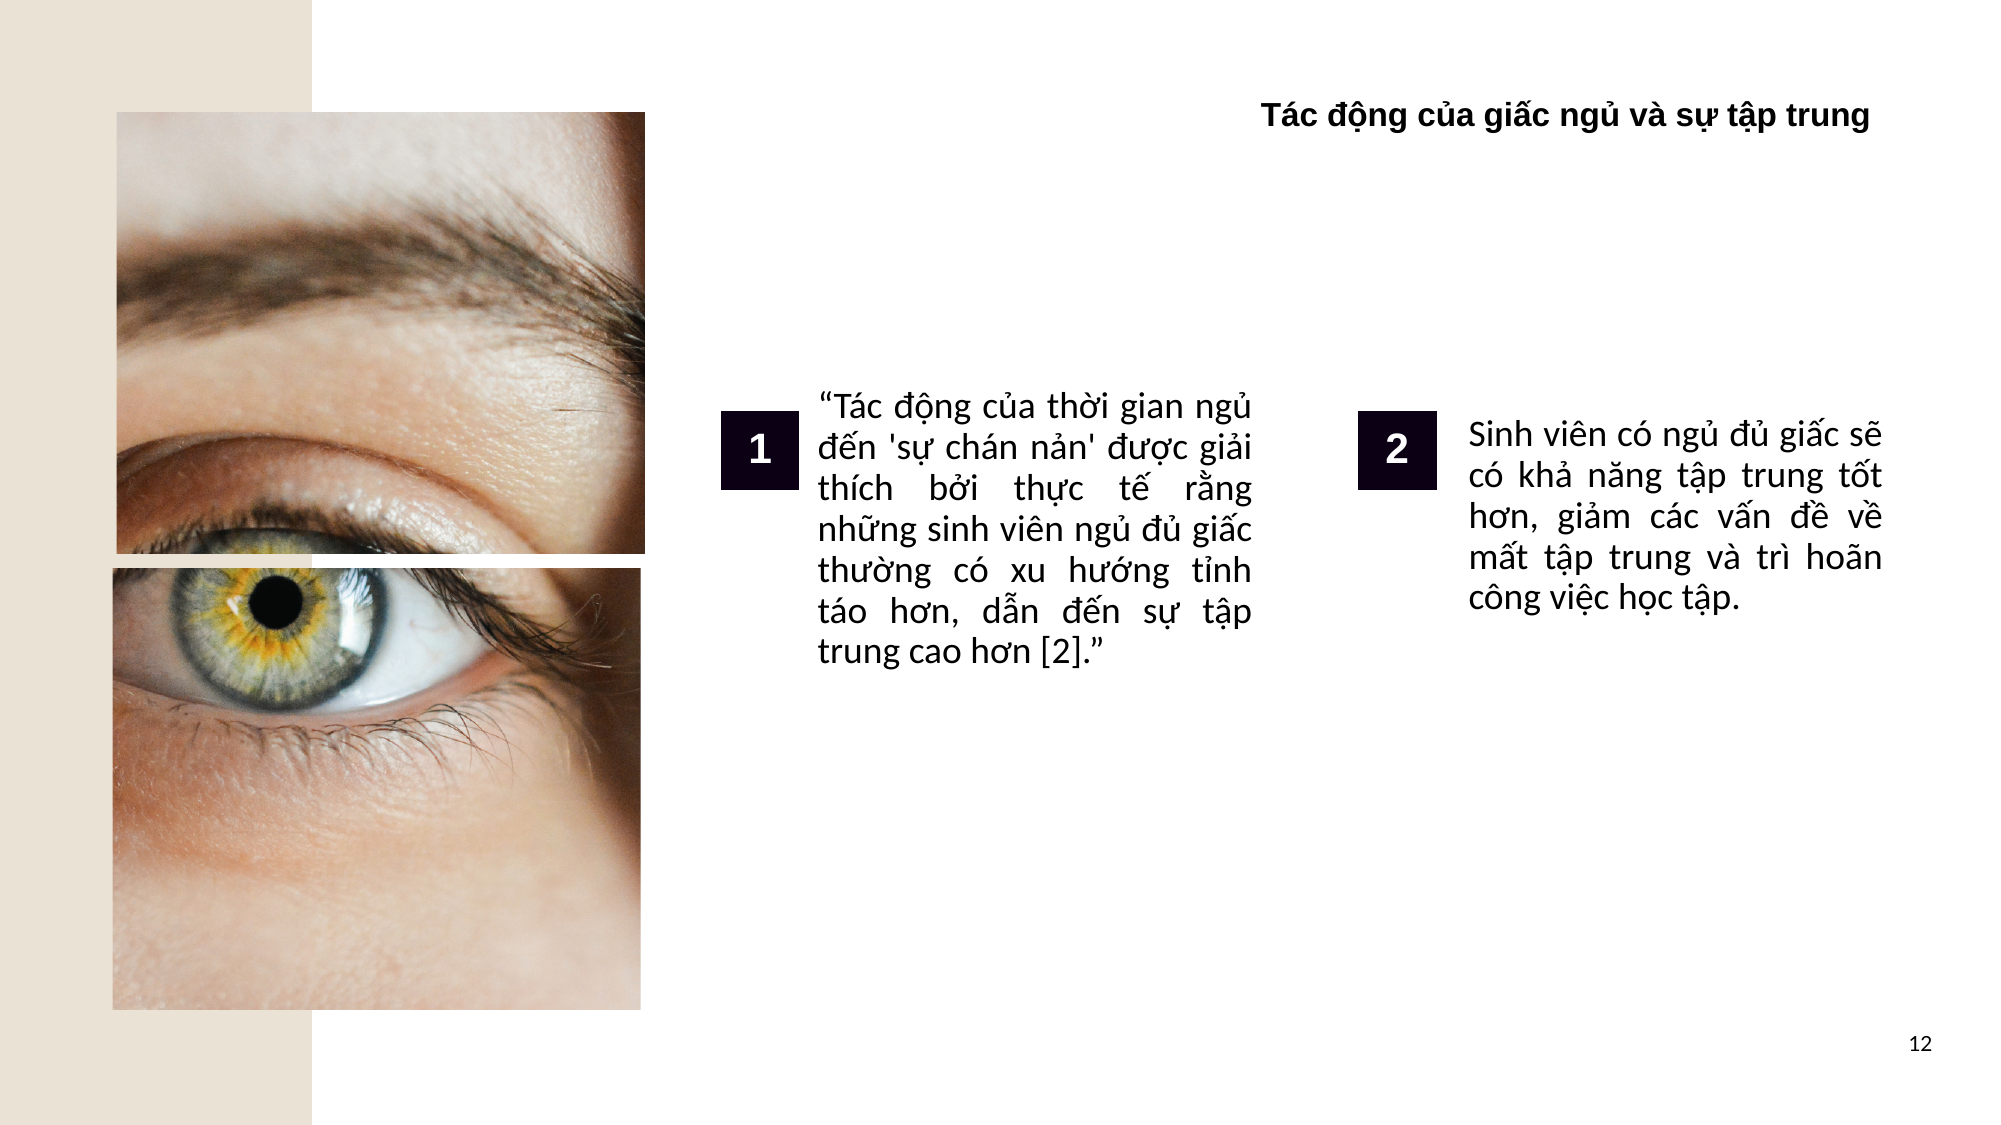

Tác động của giấc ngủ và sự tập trung

“Tác động của thời gian ngủ đến 'sự chán nản' được giải thích bởi thực tế rằng những sinh viên ngủ đủ giấc thường có xu hướng tỉnh táo hơn, dẫn đến sự tập trung cao hơn [2].”

Sinh viên có ngủ đủ giấc sẽ có khả năng tập trung tốt hơn, giảm các vấn đề về mất tập trung và trì hoãn công việc học tập.
1
2

3

12